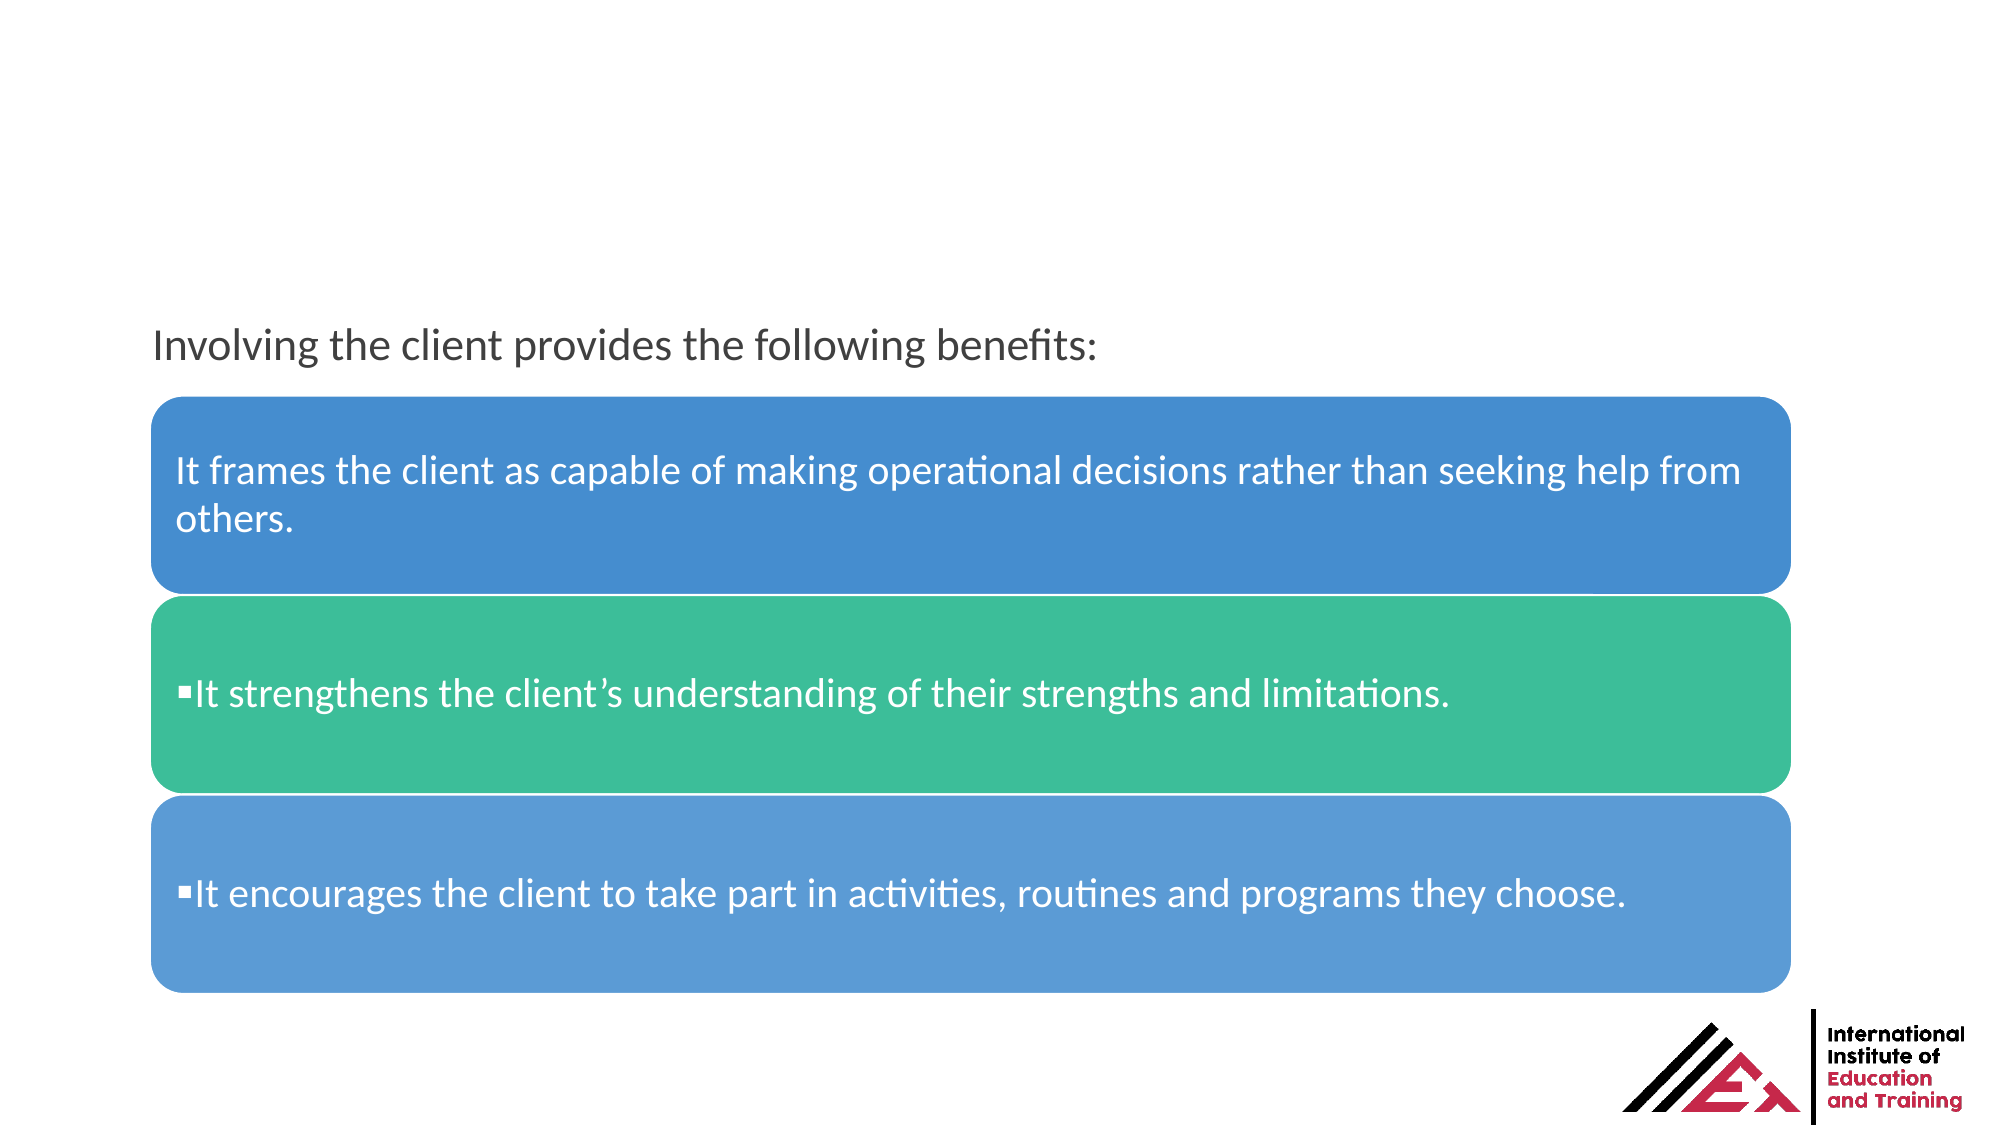

Involving the client provides the following benefits:

It frames the client as capable of making operational decisions rather than seeking help from others.
It strengthens the client’s understanding of their strengths and limitations.
It encourages the client to take part in activities, routines and programs they choose.